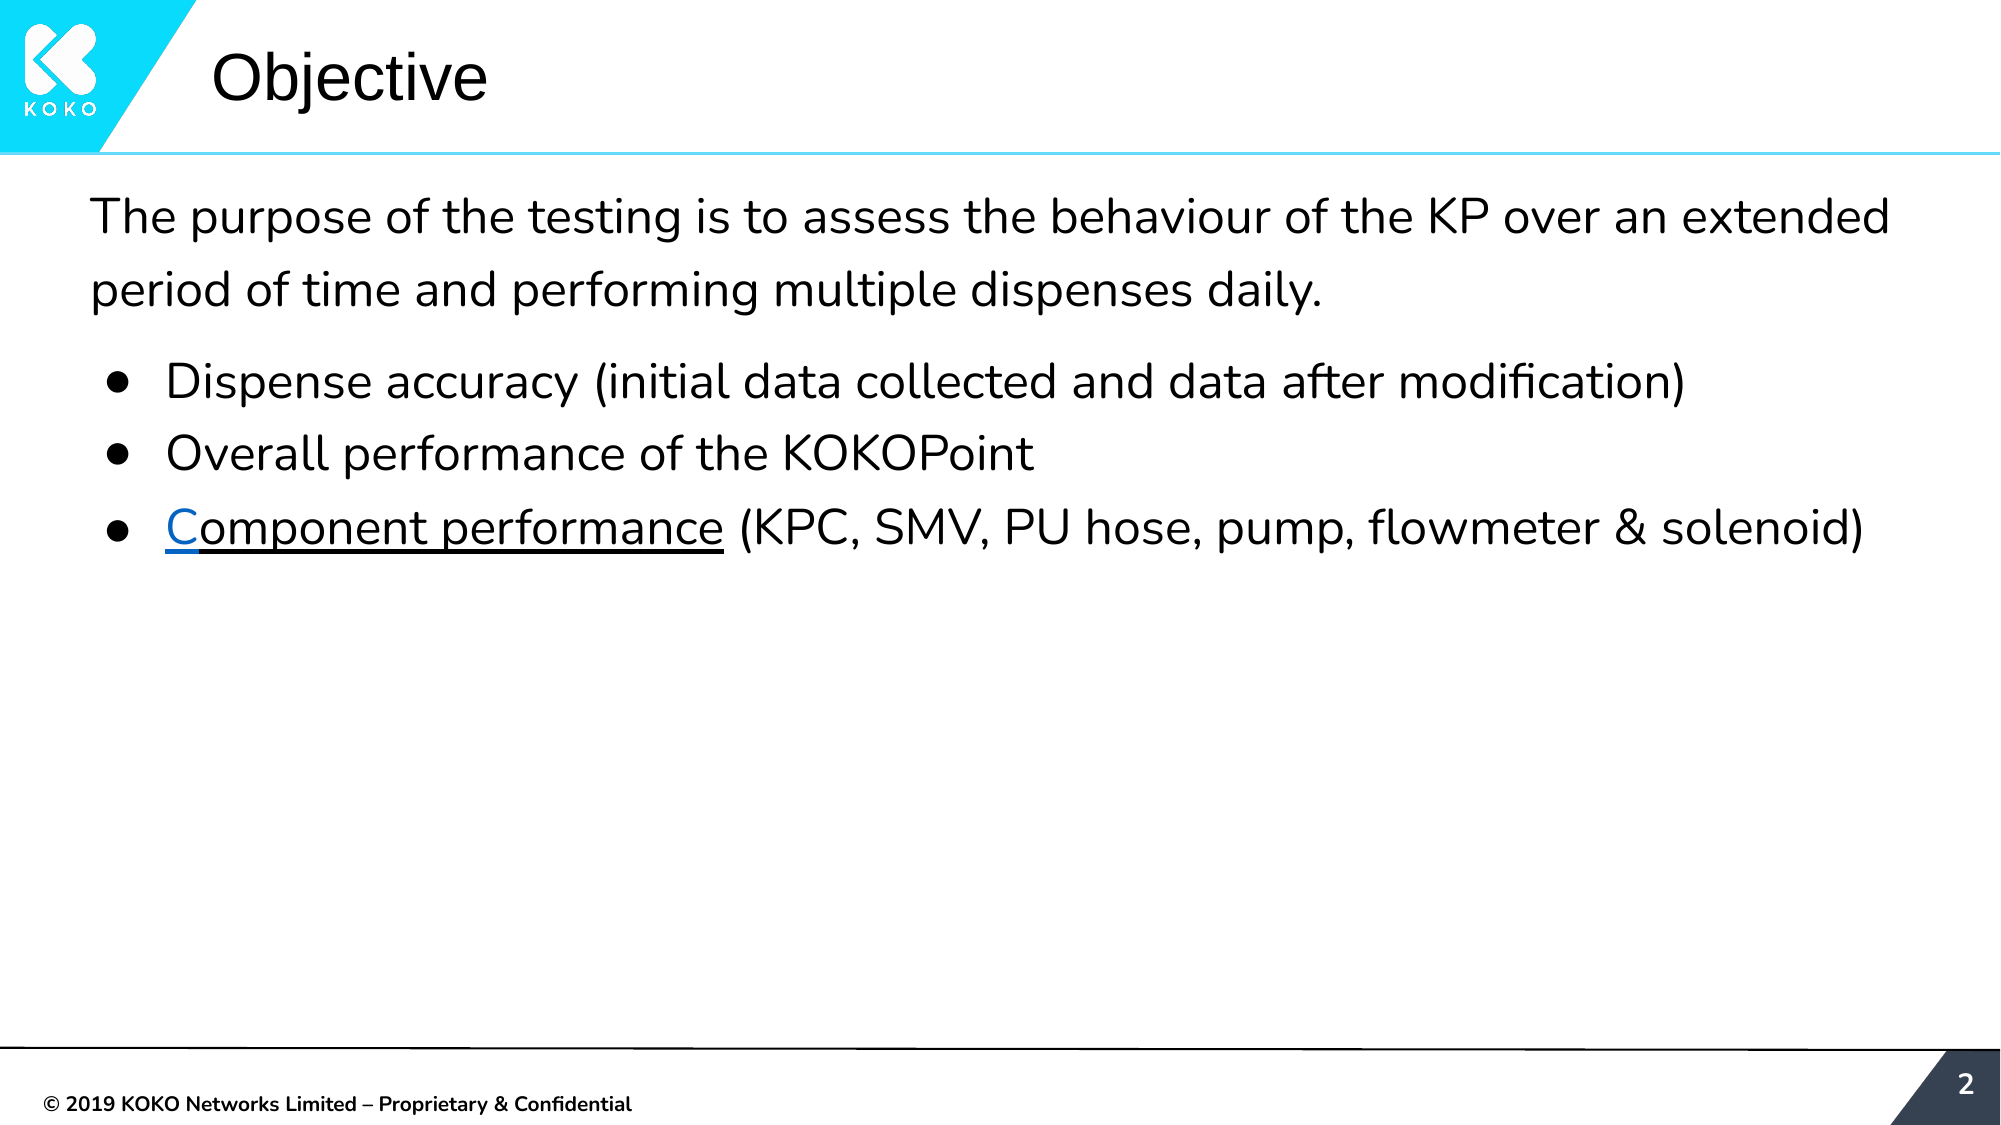

# Objective
The purpose of the testing is to assess the behaviour of the KP over an extended period of time and performing multiple dispenses daily.
Dispense accuracy (initial data collected and data after modification)
Overall performance of the KOKOPoint
Component performance (KPC, SMV, PU hose, pump, flowmeter & solenoid)

2